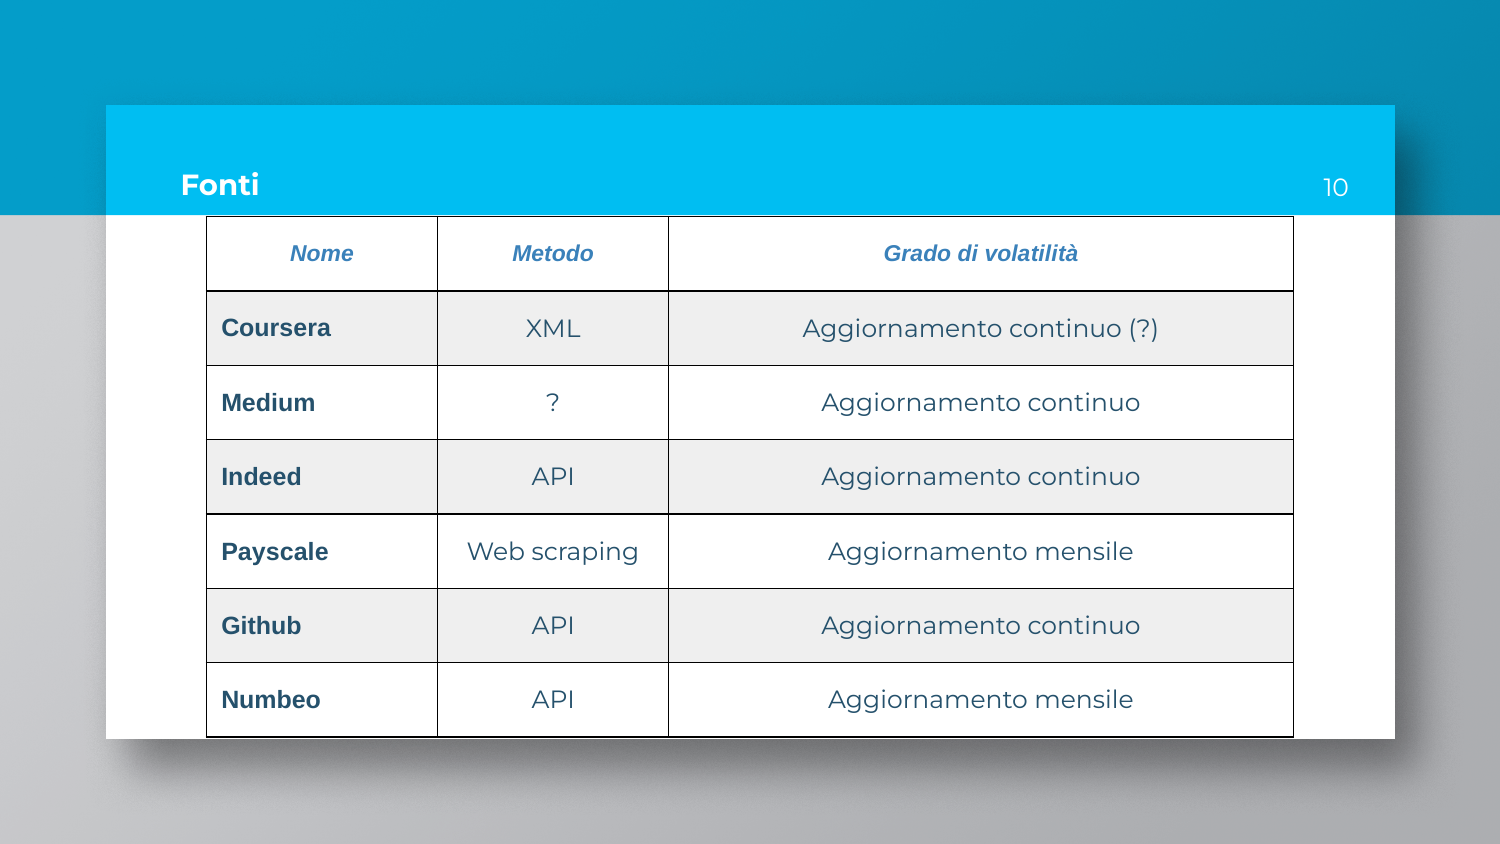

# Fonti
10
| Nome | Metodo | Grado di volatilità |
| --- | --- | --- |
| Coursera | XML | Aggiornamento continuo (?) |
| Medium | ? | Aggiornamento continuo |
| Indeed | API | Aggiornamento continuo |
| Payscale | Web scraping | Aggiornamento mensile |
| Github | API | Aggiornamento continuo |
| Numbeo | API | Aggiornamento mensile |